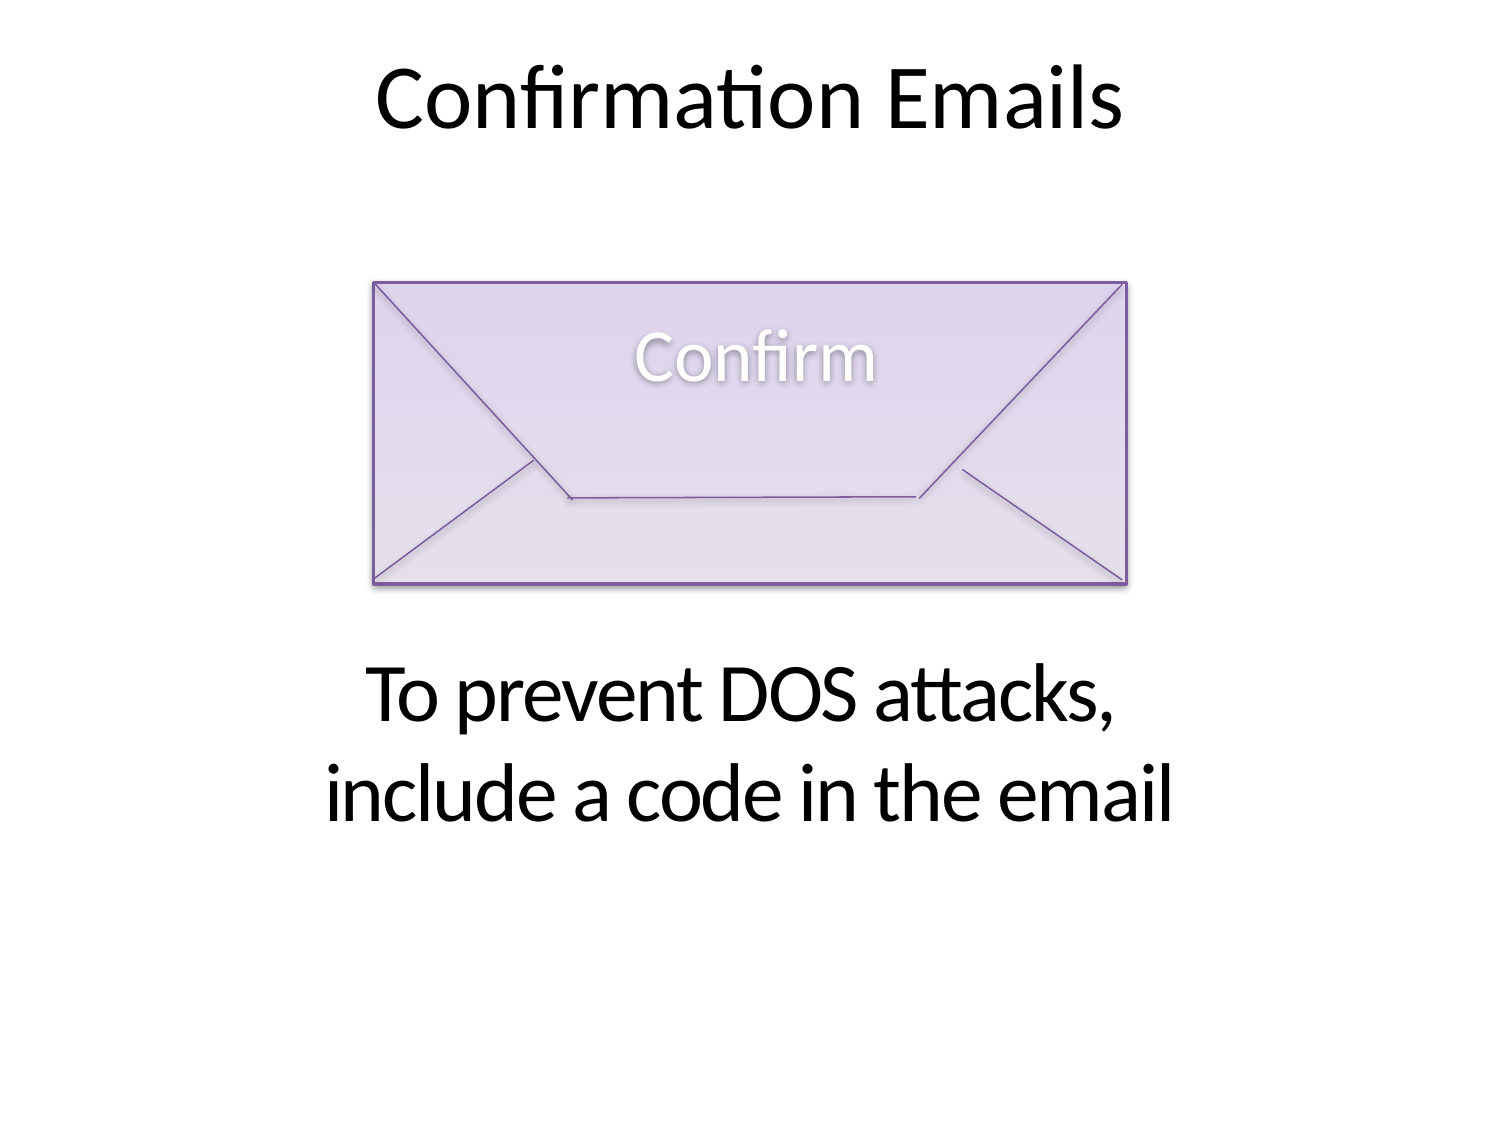

# Confirmation Emails

Confirm
To prevent DOS attacks,
include a code in the email